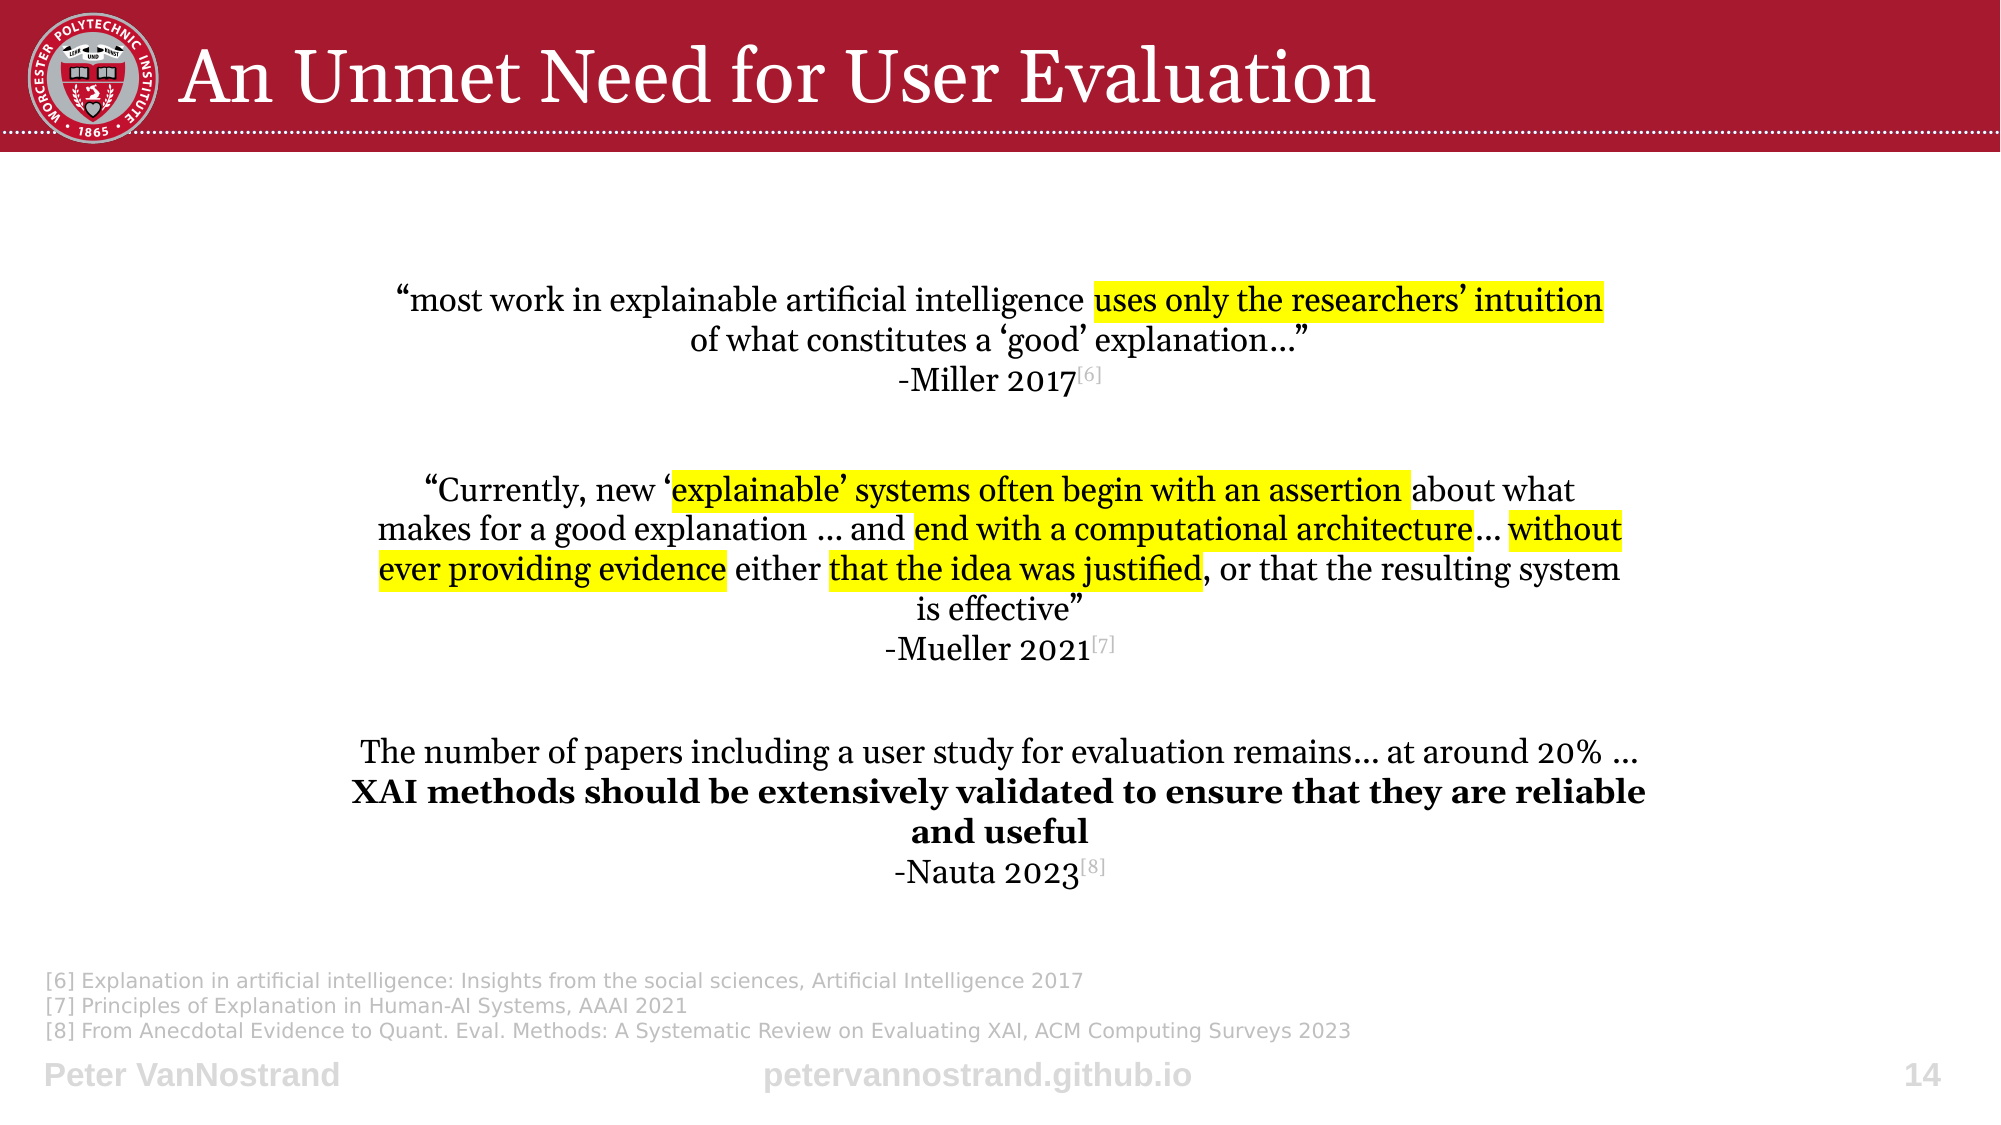

An Unmet Need for User Evaluation
“most work in explainable artificial intelligence uses only the researchers’ intuition of what constitutes a ‘good’ explanation…”
-Miller 2017[6]
“Currently, new ‘explainable’ systems often begin with an assertion about what makes for a good explanation … and end with a computational architecture… without ever providing evidence either that the idea was justified, or that the resulting system is effective”
-Mueller 2021[7]

The number of papers including a user study for evaluation remains… at around 20% … XAI methods should be extensively validated to ensure that they are reliable and useful
-Nauta 2023[8]
[6] Explanation in artificial intelligence: Insights from the social sciences, Artificial Intelligence 2017
[7] Principles of Explanation in Human-AI Systems, AAAI 2021
[8] From Anecdotal Evidence to Quant. Eval. Methods: A Systematic Review on Evaluating XAI, ACM Computing Surveys 2023
14